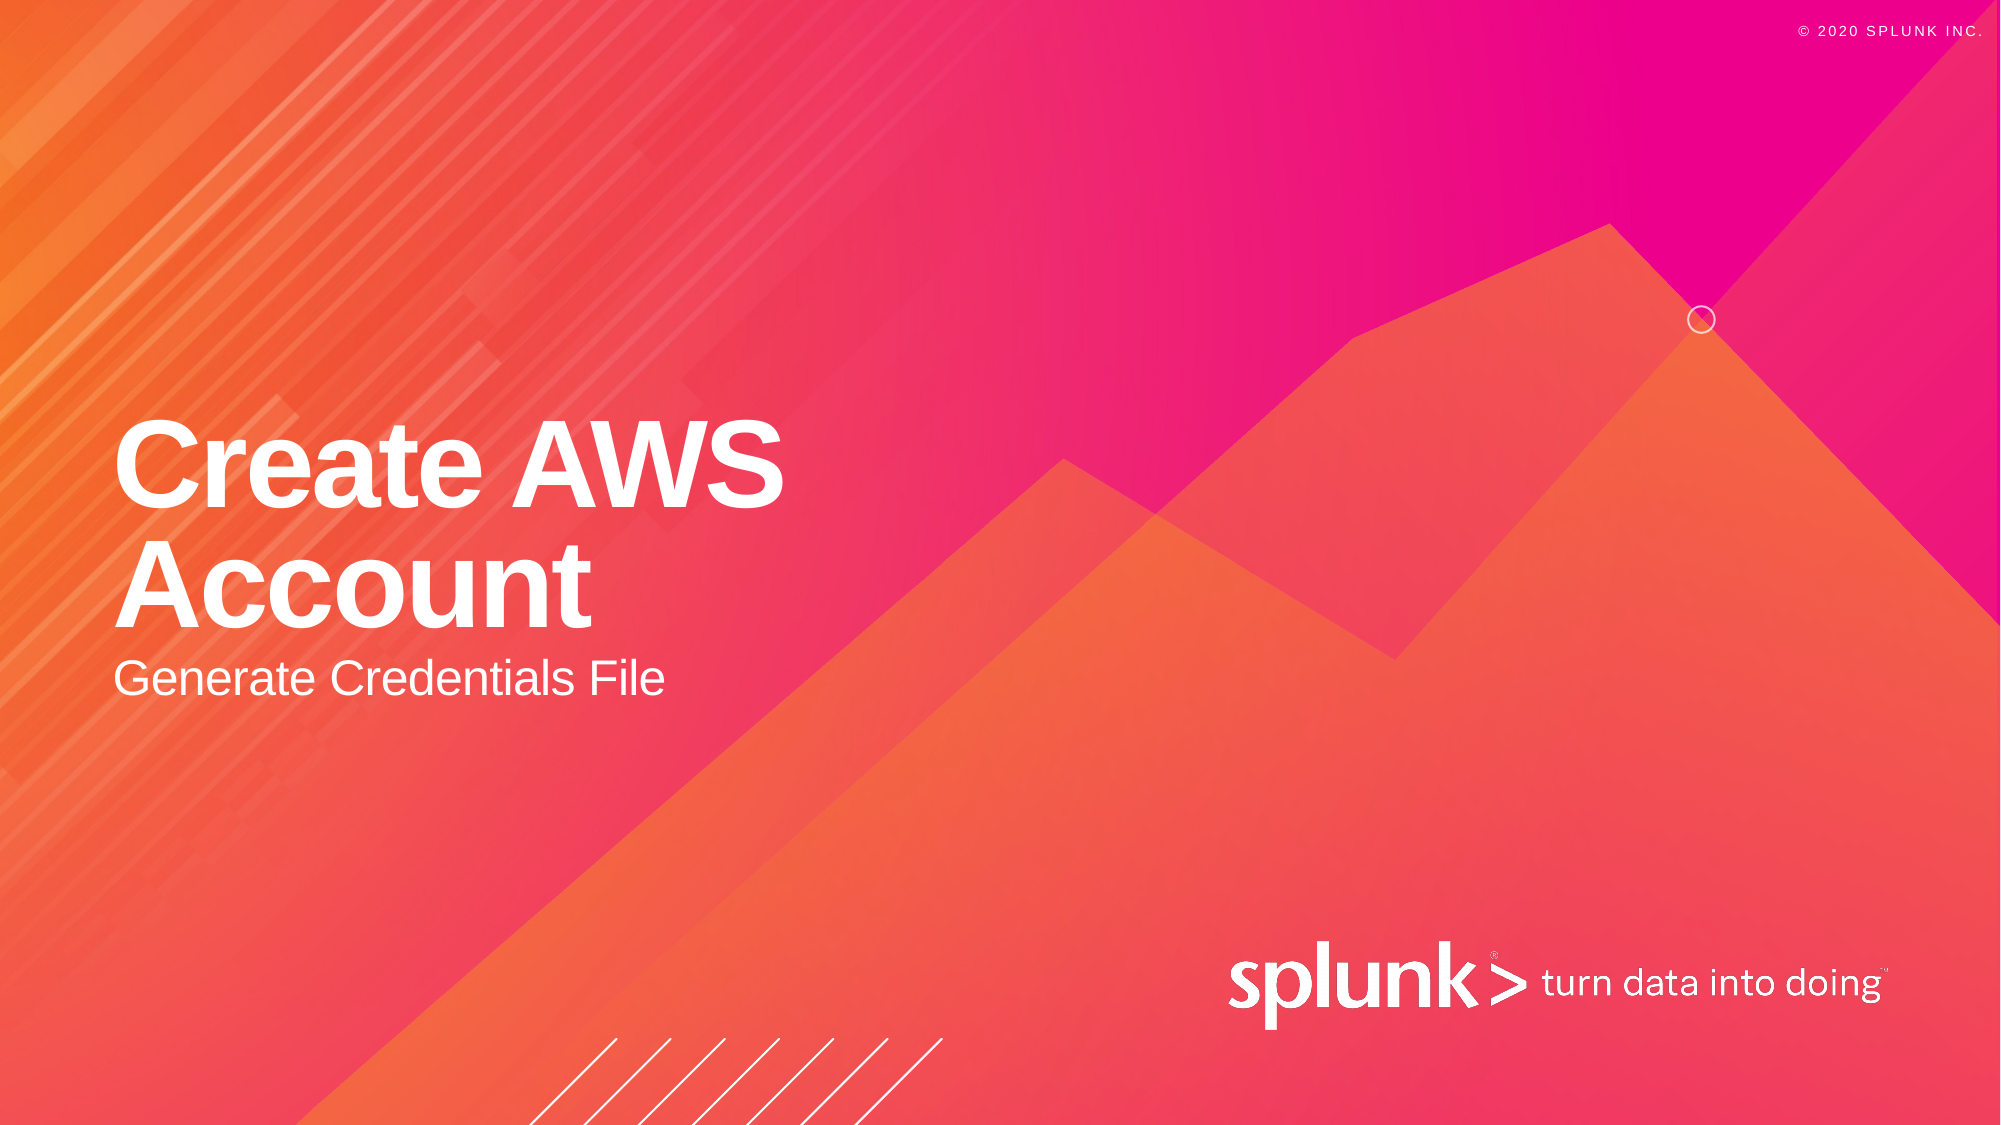

# Create AWS Account
Generate Credentials File